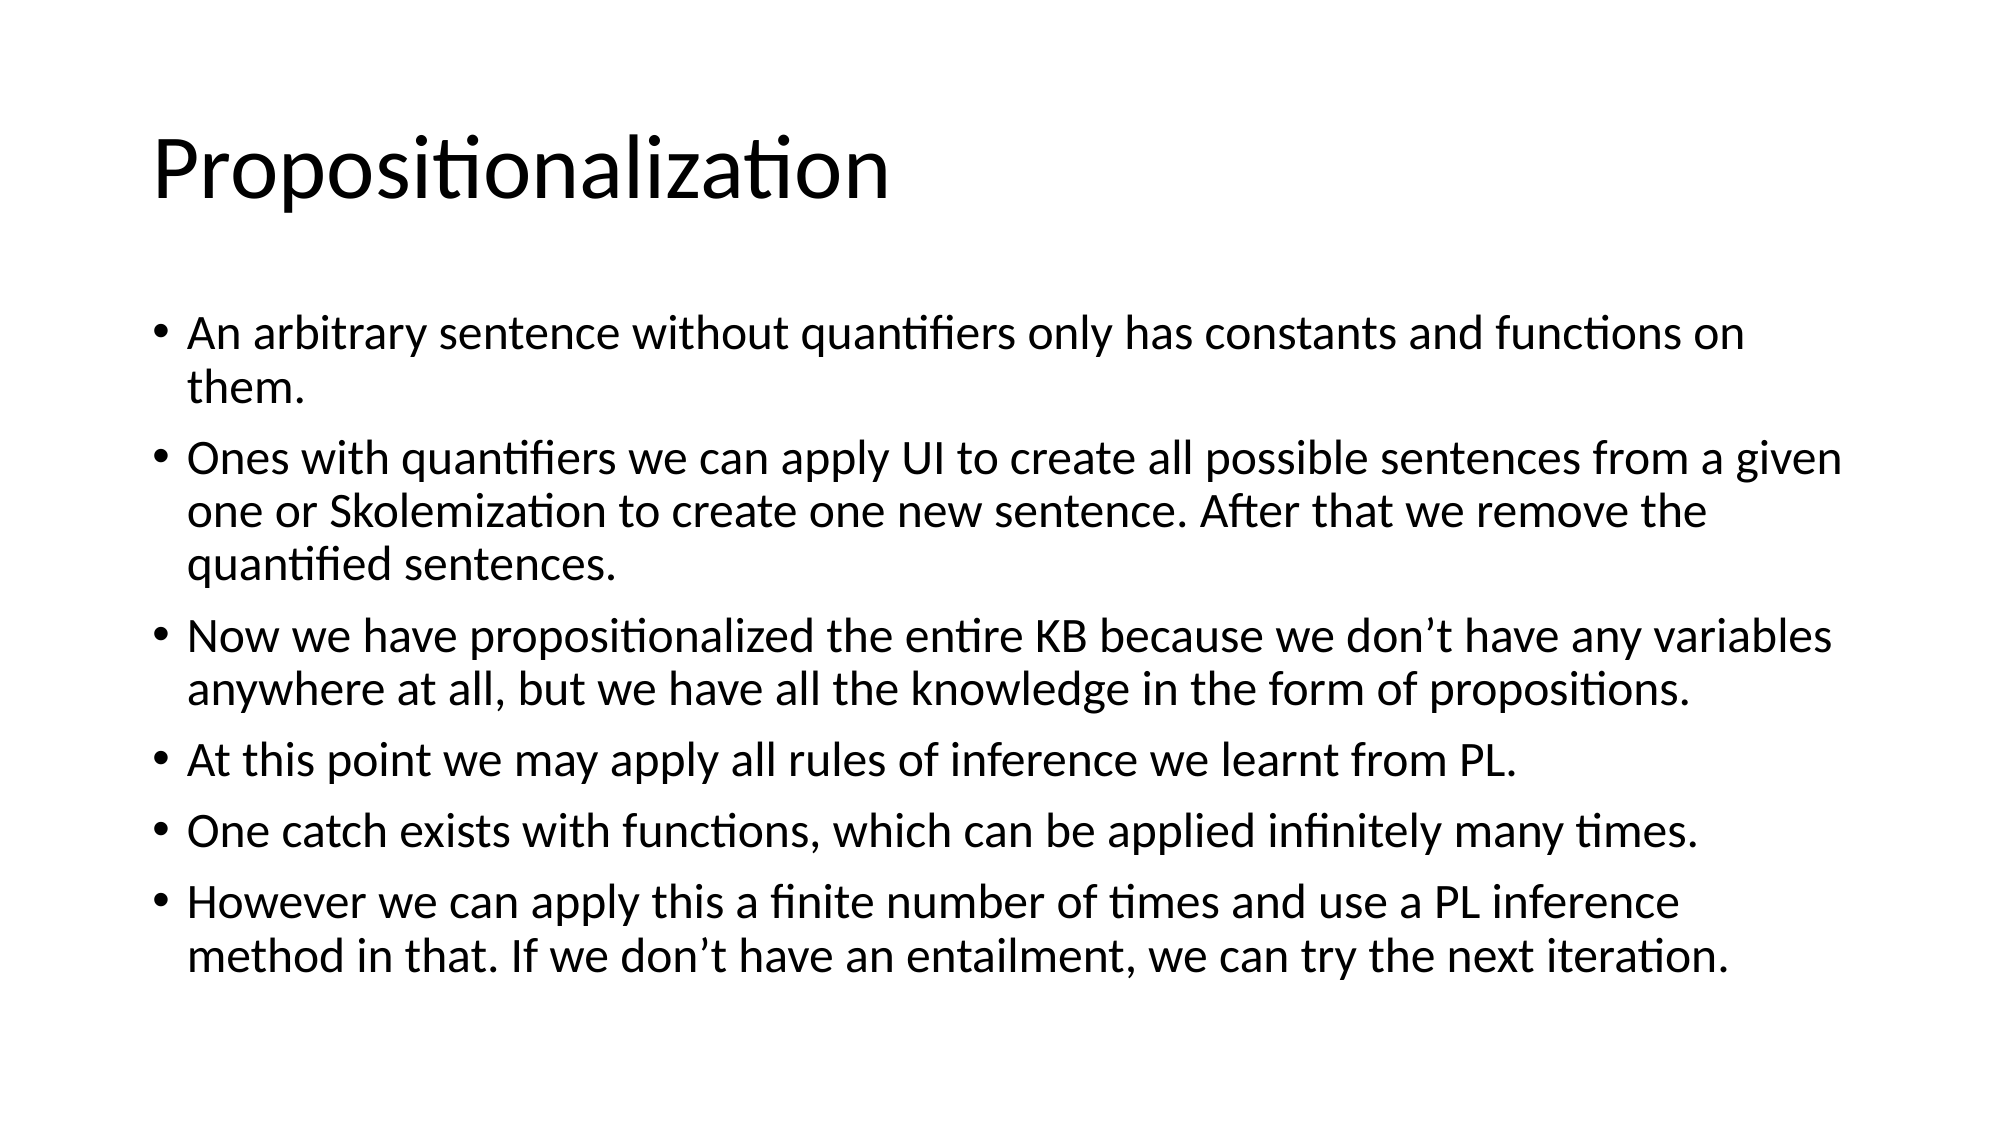

# Propositionalization
An arbitrary sentence without quantifiers only has constants and functions on them.
Ones with quantifiers we can apply UI to create all possible sentences from a given one or Skolemization to create one new sentence. After that we remove the quantified sentences.
Now we have propositionalized the entire KB because we don’t have any variables anywhere at all, but we have all the knowledge in the form of propositions.
At this point we may apply all rules of inference we learnt from PL.
One catch exists with functions, which can be applied infinitely many times.
However we can apply this a finite number of times and use a PL inference method in that. If we don’t have an entailment, we can try the next iteration.